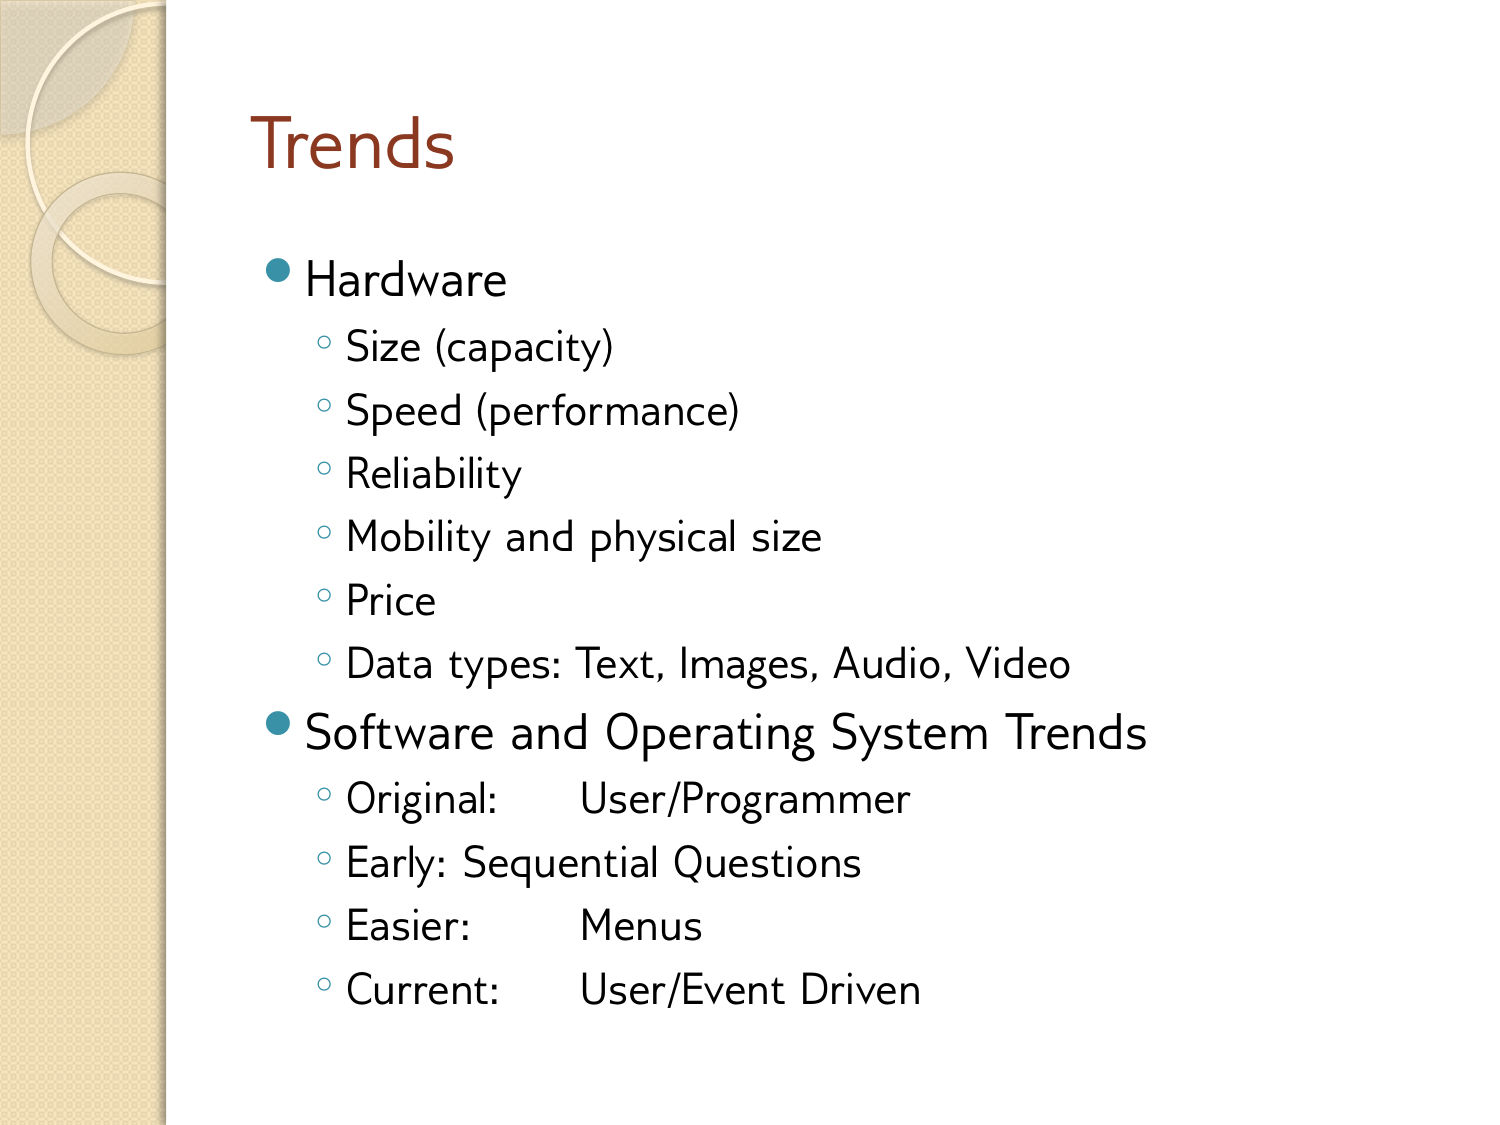

# Trends
Hardware
Size (capacity)
Speed (performance)
Reliability
Mobility and physical size
Price
Data types: Text, Images, Audio, Video
Software and Operating System Trends
Original:	User/Programmer
Early:		Sequential Questions
Easier:		Menus
Current:	User/Event Driven